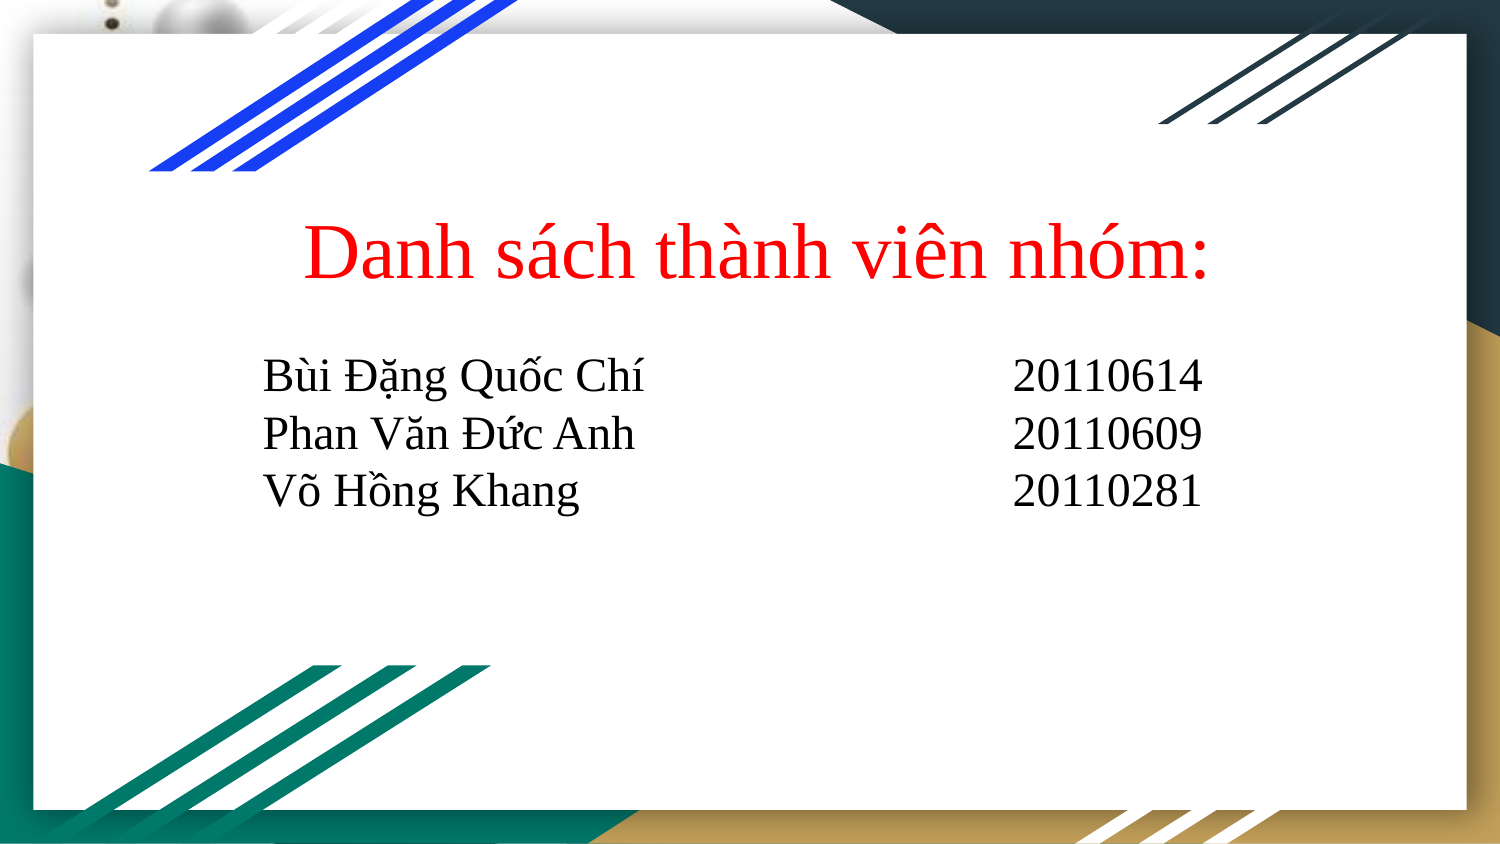

# Danh sách thành viên nhóm:
Bùi Đặng Quốc Chí 			20110614
Phan Văn Đức Anh			20110609
Võ Hồng Khang			20110281